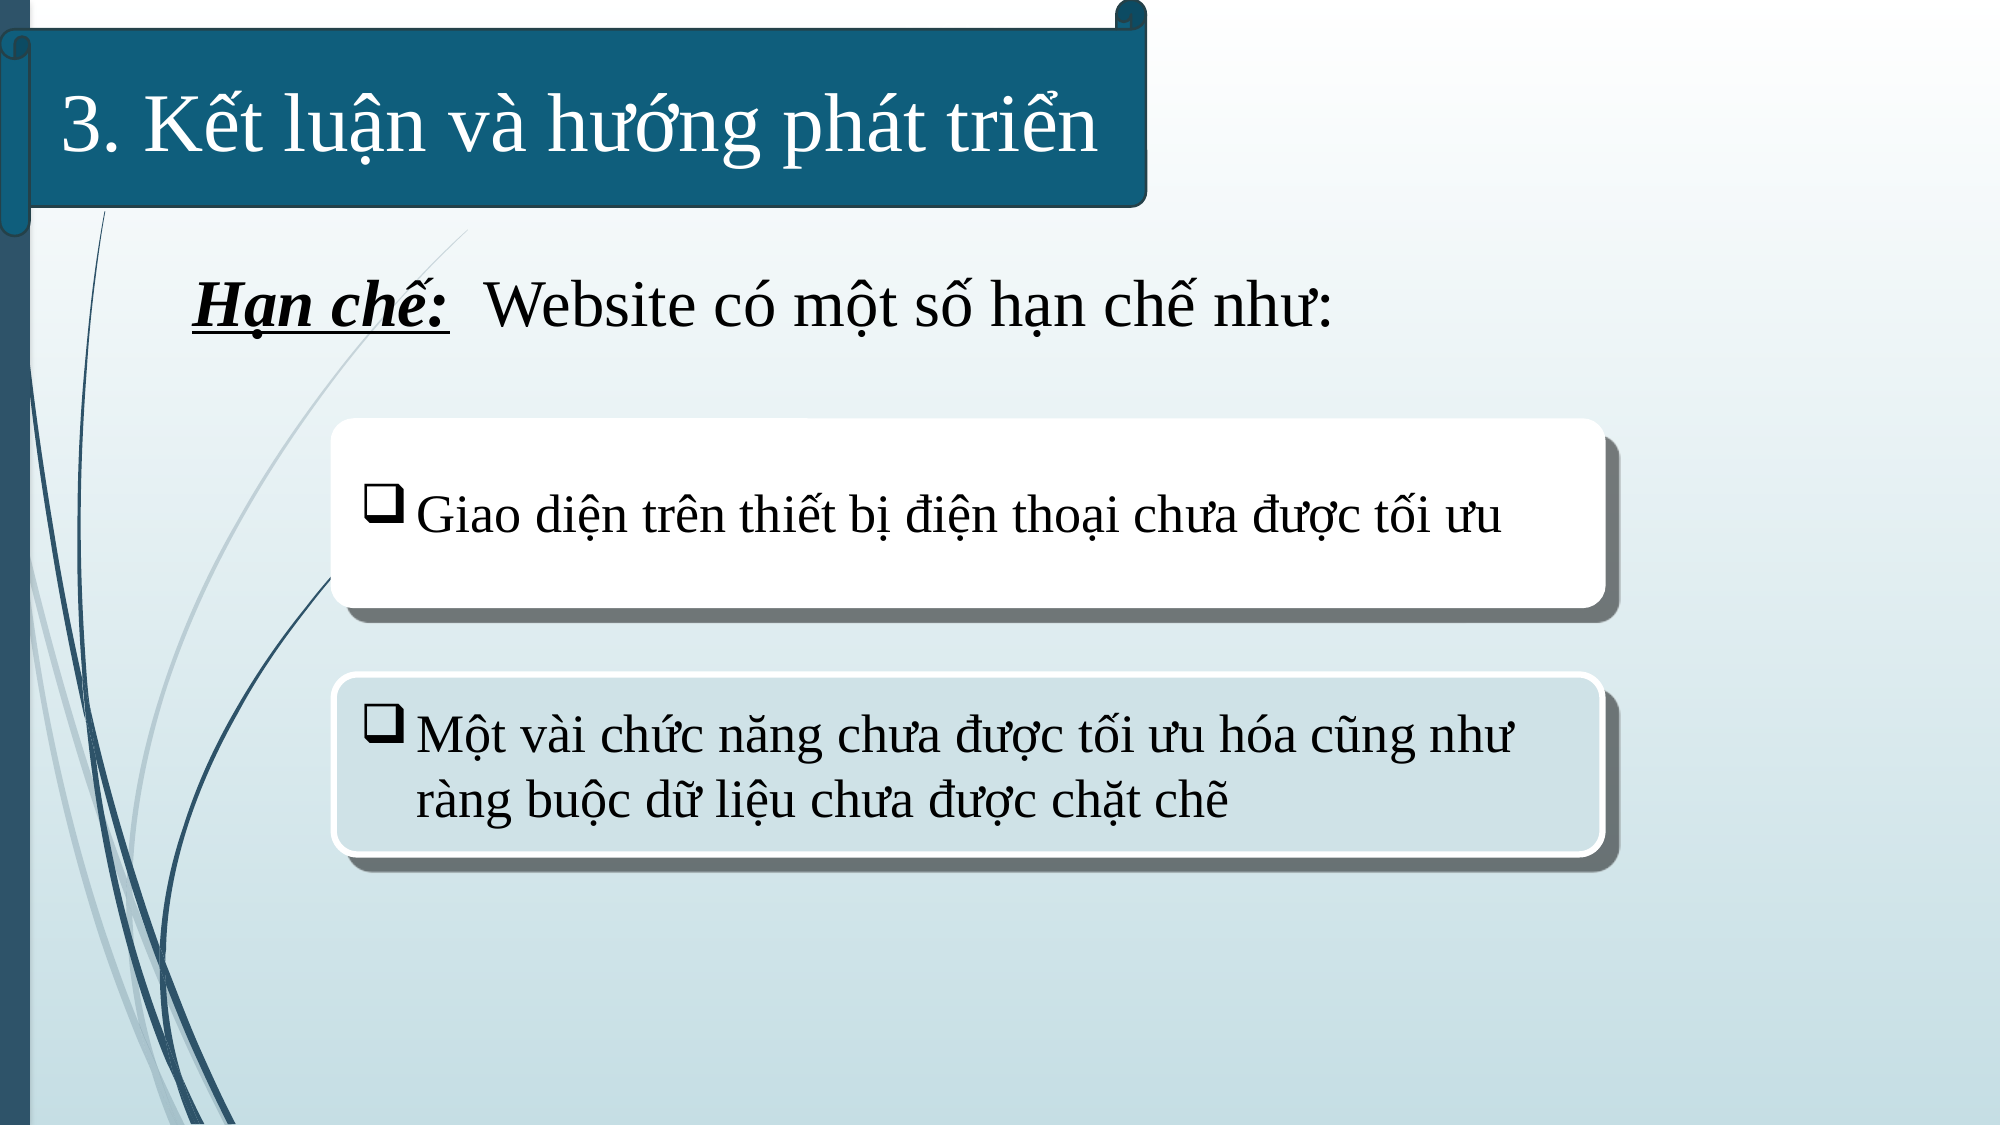

# Nội Dung
3. Kết luận và hướng phát triển
Hạn chế:  Website có một số hạn chế như:

Giao diện trên thiết bị điện thoại chưa được tối ưu

Một vài chức năng chưa được tối ưu hóa cũng như ràng buộc dữ liệu chưa được chặt chẽ